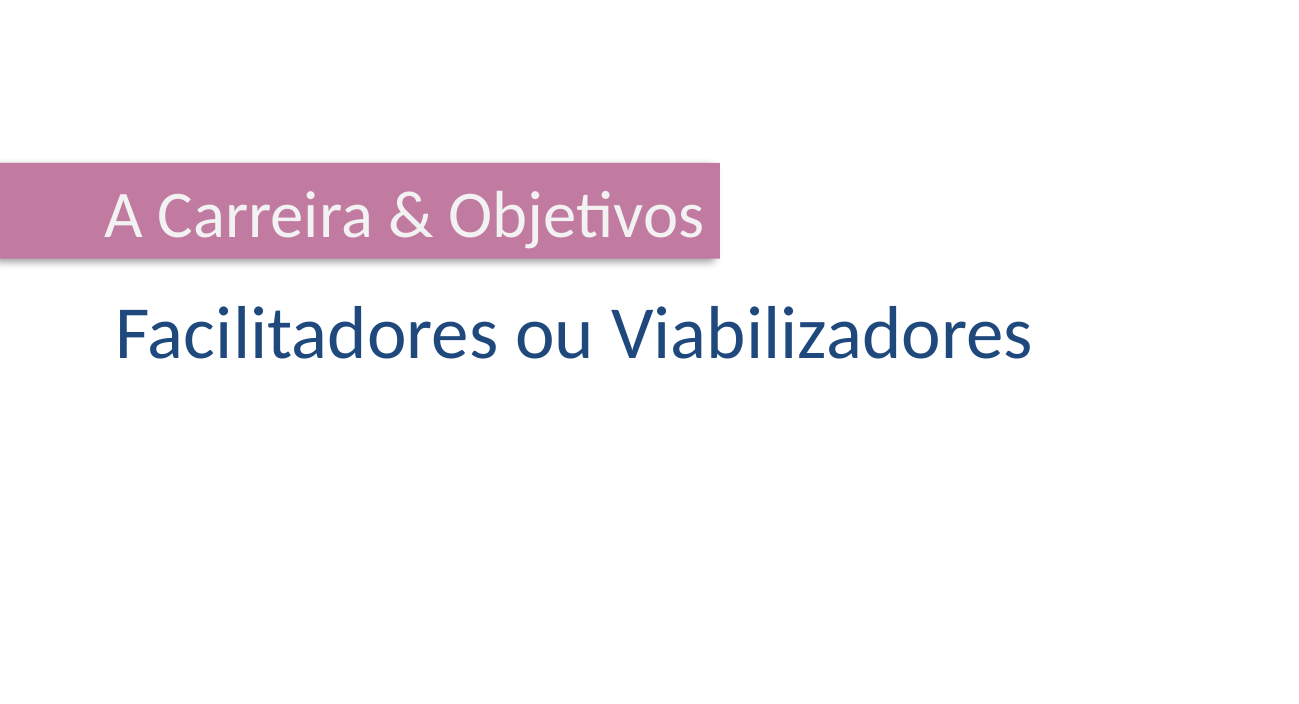

A Carreira & Objetivos
Facilitadores ou Viabilizadores